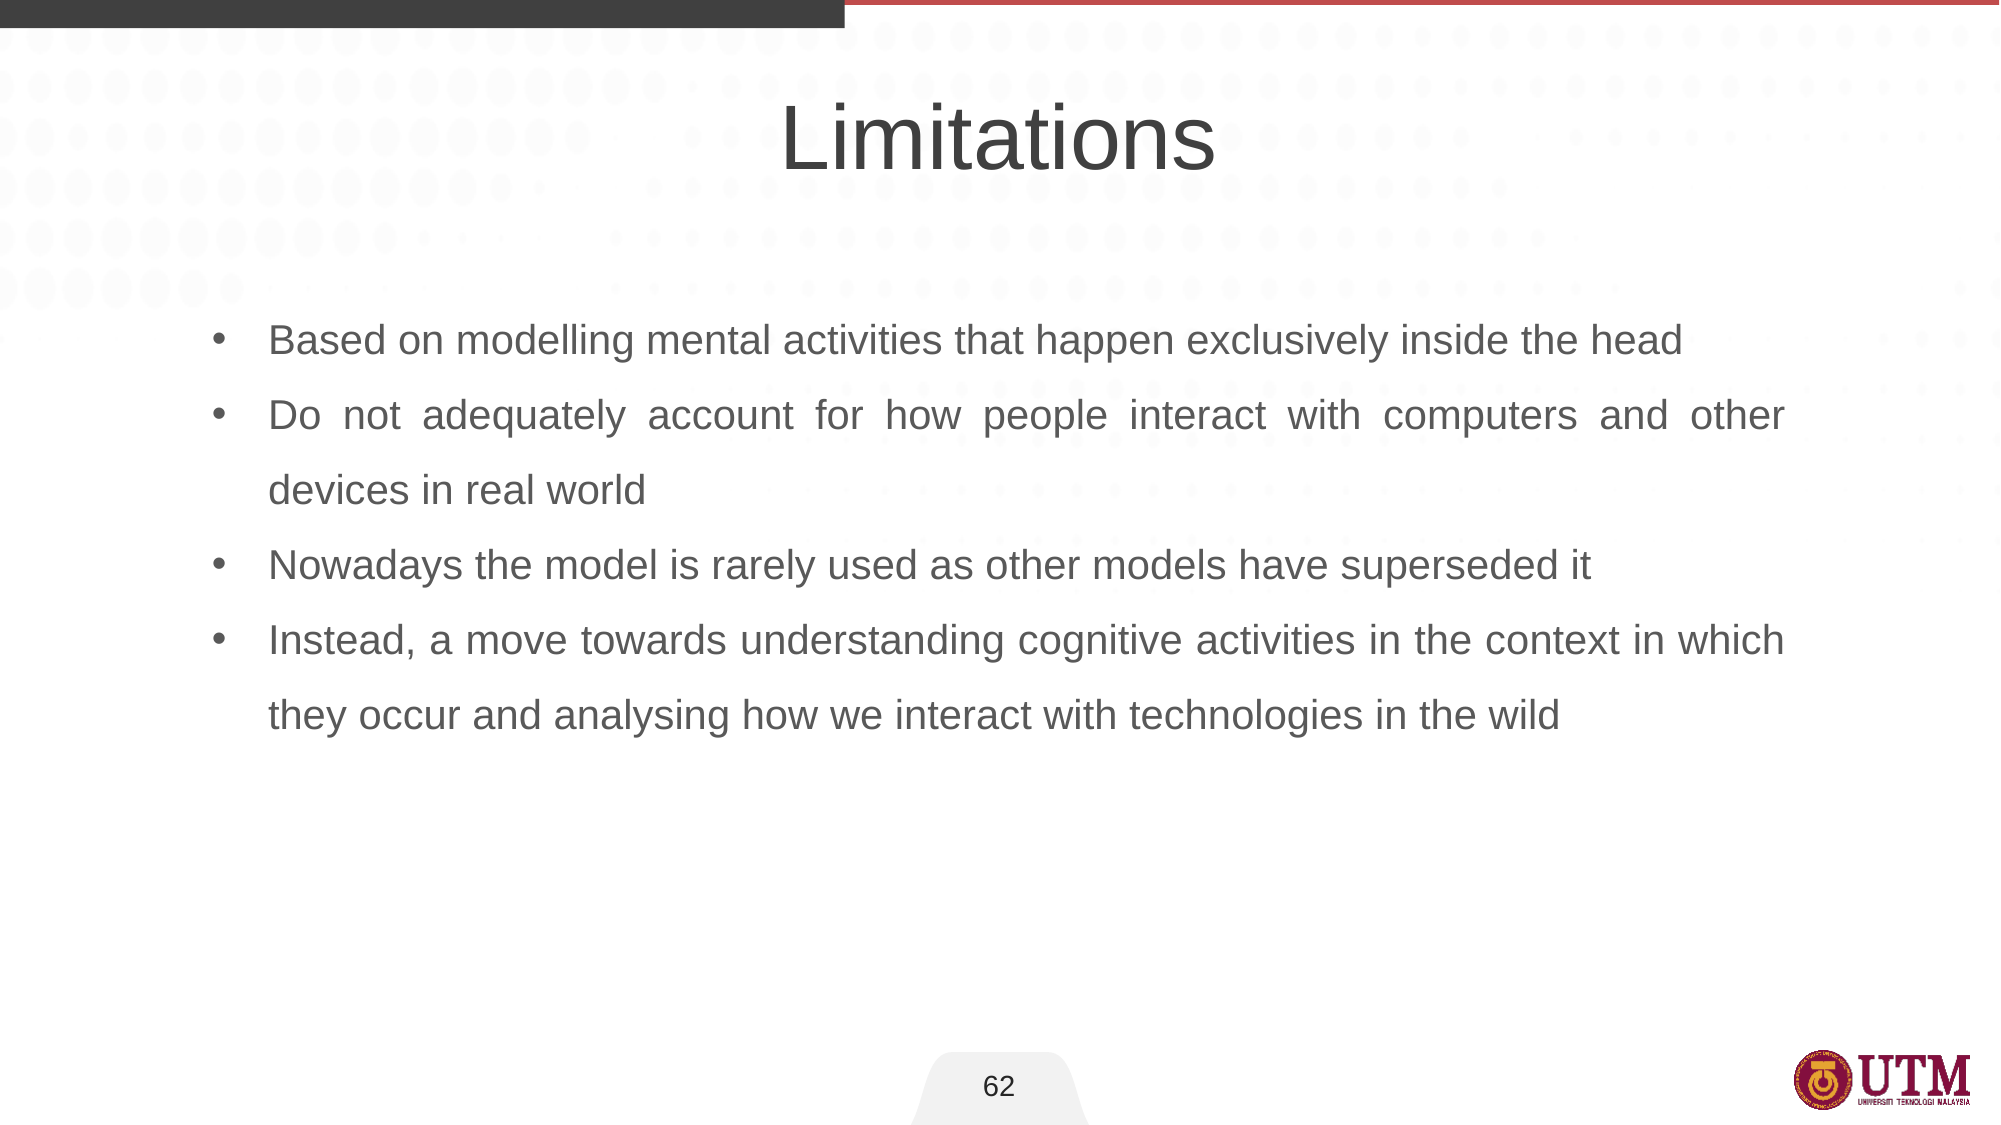

Limitations
Based on modelling mental activities that happen exclusively inside the head
Do not adequately account for how people interact with computers and other devices in real world
Nowadays the model is rarely used as other models have superseded it
Instead, a move towards understanding cognitive activities in the context in which they occur and analysing how we interact with technologies in the wild
62